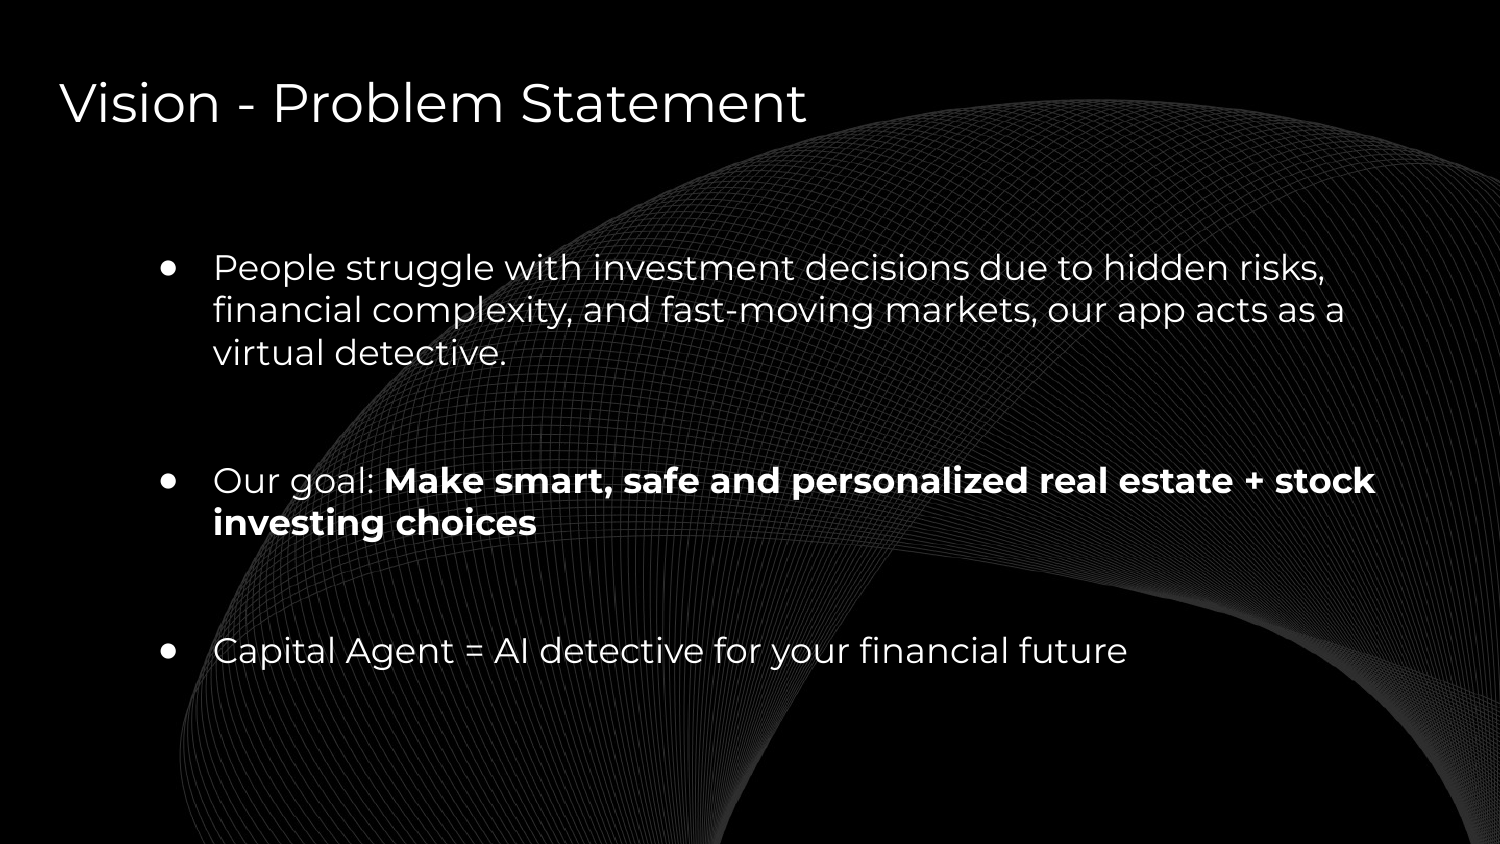

Vision - Problem Statement

People struggle with investment decisions due to hidden risks, financial complexity, and fast-moving markets, our app acts as a virtual detective.

Our goal: Make smart, safe and personalized real estate + stock investing choices

Capital Agent = AI detective for your financial future